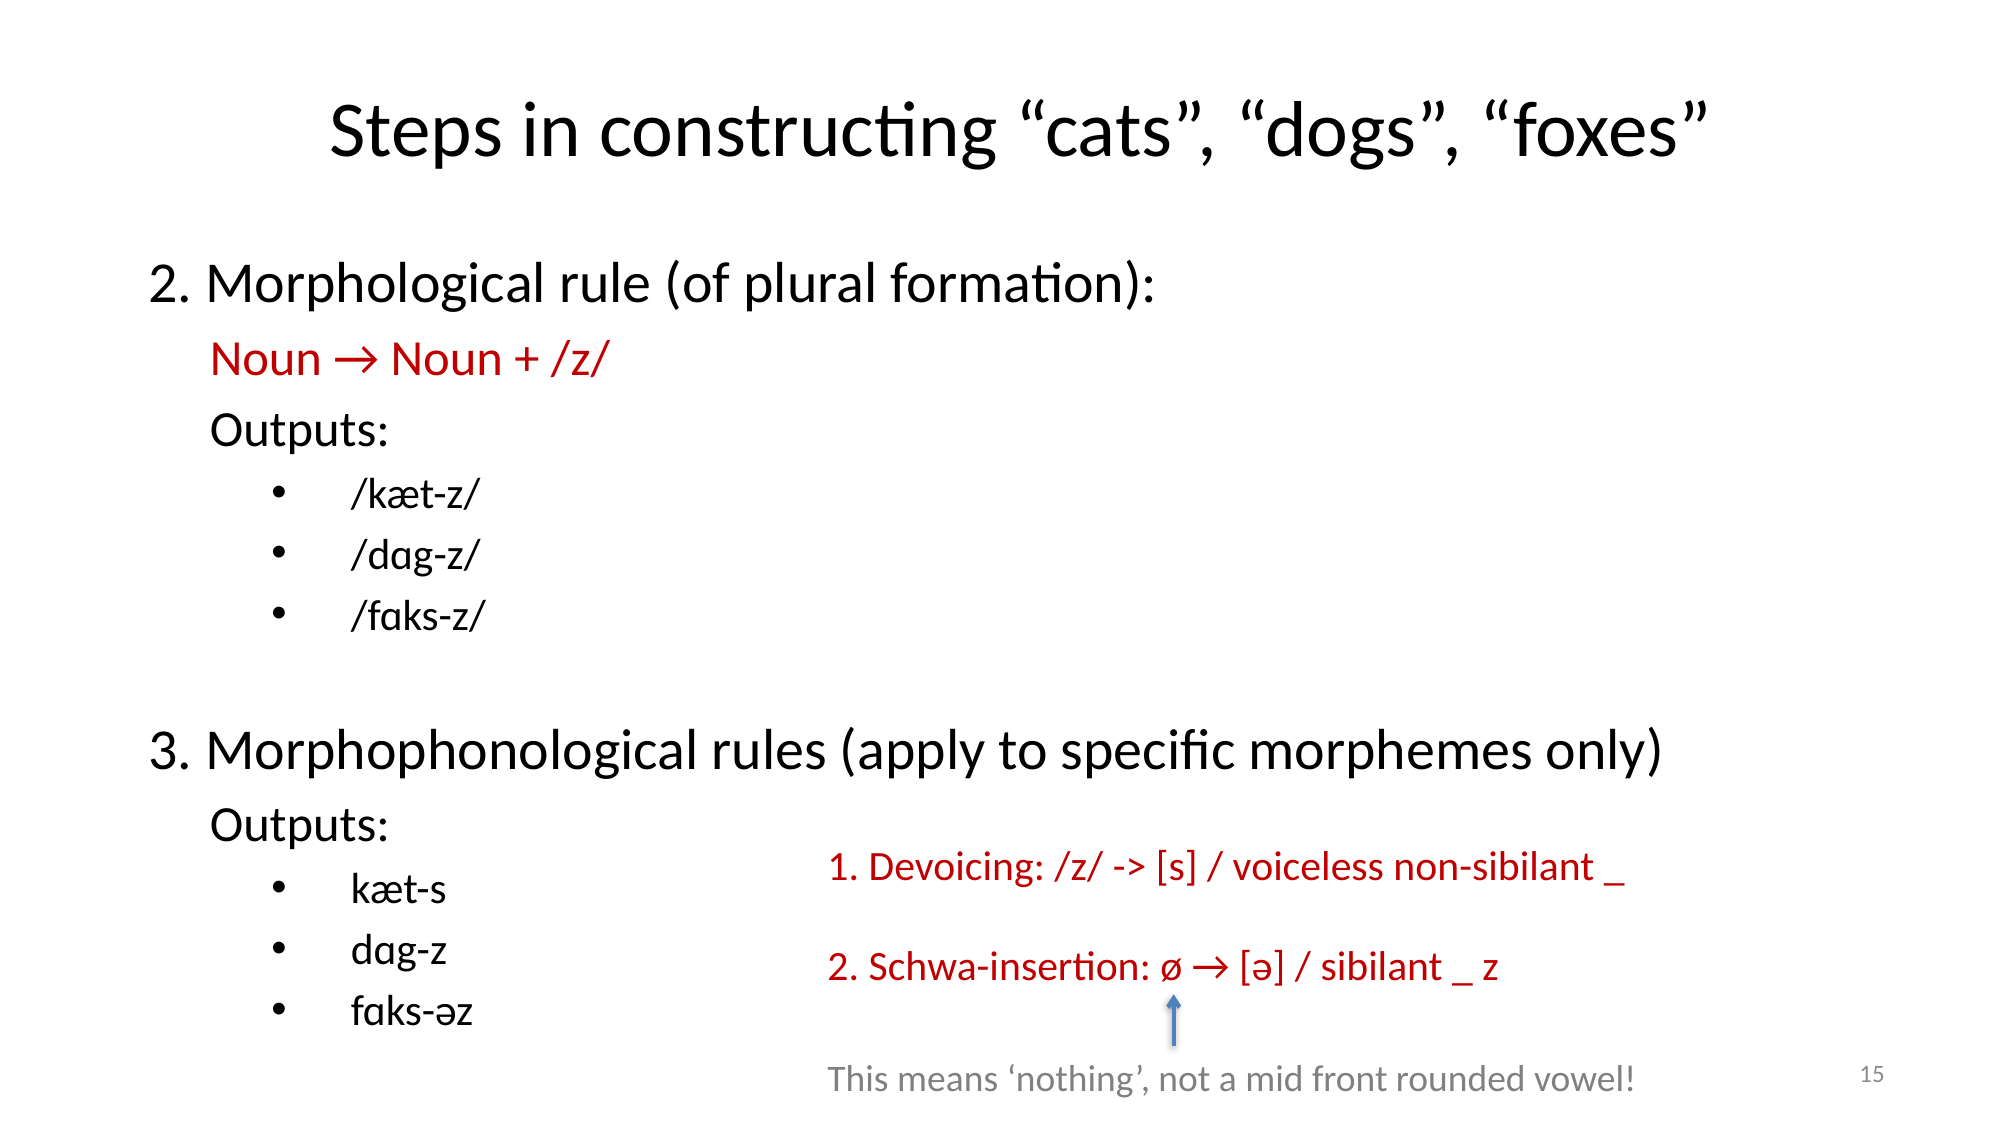

# Steps in constructing “cats”, “dogs”, “foxes”
2. Morphological rule (of plural formation):
					Noun → Noun + /z/
Outputs:
/kæt-z/
/dɑg-z/
/fɑks-z/

3. Morphophonological rules (apply to specific morphemes only)
Outputs:
kæt-s
dɑg-z
fɑks-əz

1. Devoicing: /z/ -> [s] / voiceless non-sibilant _

2. Schwa-insertion: ø → [ə] / sibilant _ z
15
This means ‘nothing’, not a mid front rounded vowel!